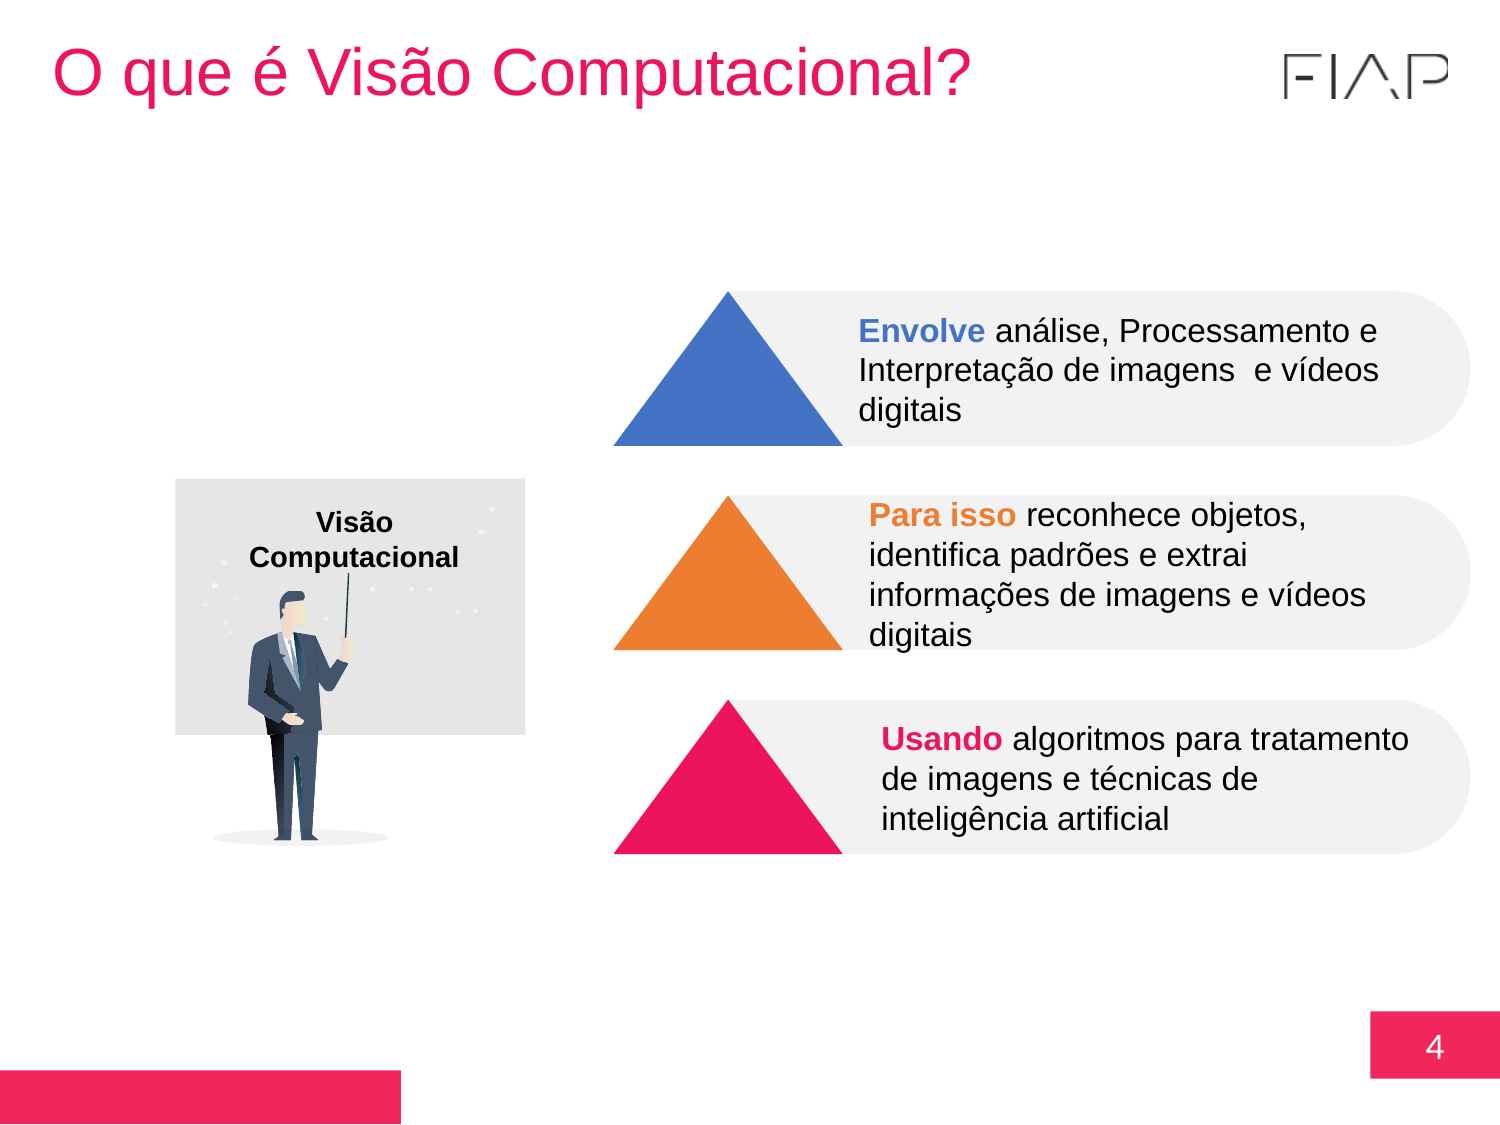

O que é Visão Computacional?

Envolve análise, Processamento e Interpretação de imagens  e vídeos digitais

Para isso reconhece objetos, identifica padrões e extrai informações de imagens e vídeos digitais

Visão Computacional

Usando algoritmos para tratamento de imagens e técnicas de inteligência artificial